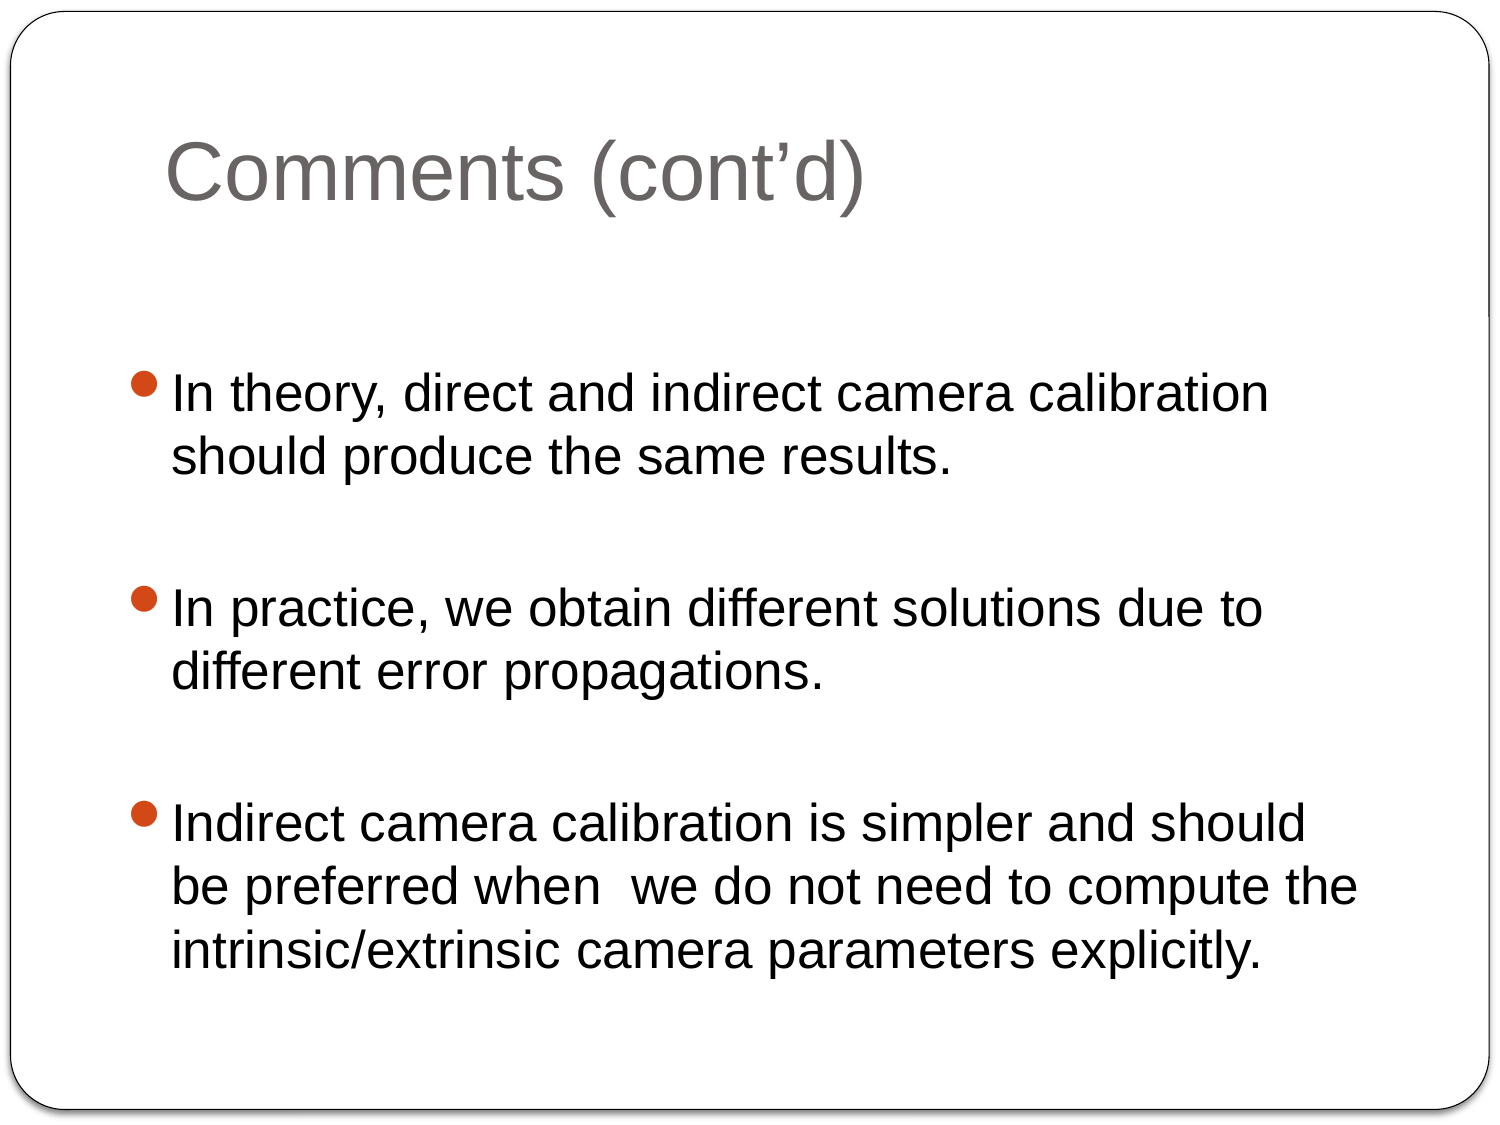

# Comments (cont’d)

In theory, direct and indirect camera calibration should produce the same results.

In practice, we obtain different solutions due to different error propagations.

Indirect camera calibration is simpler and should be preferred when  we do not need to compute the intrinsic/extrinsic camera parameters explicitly.